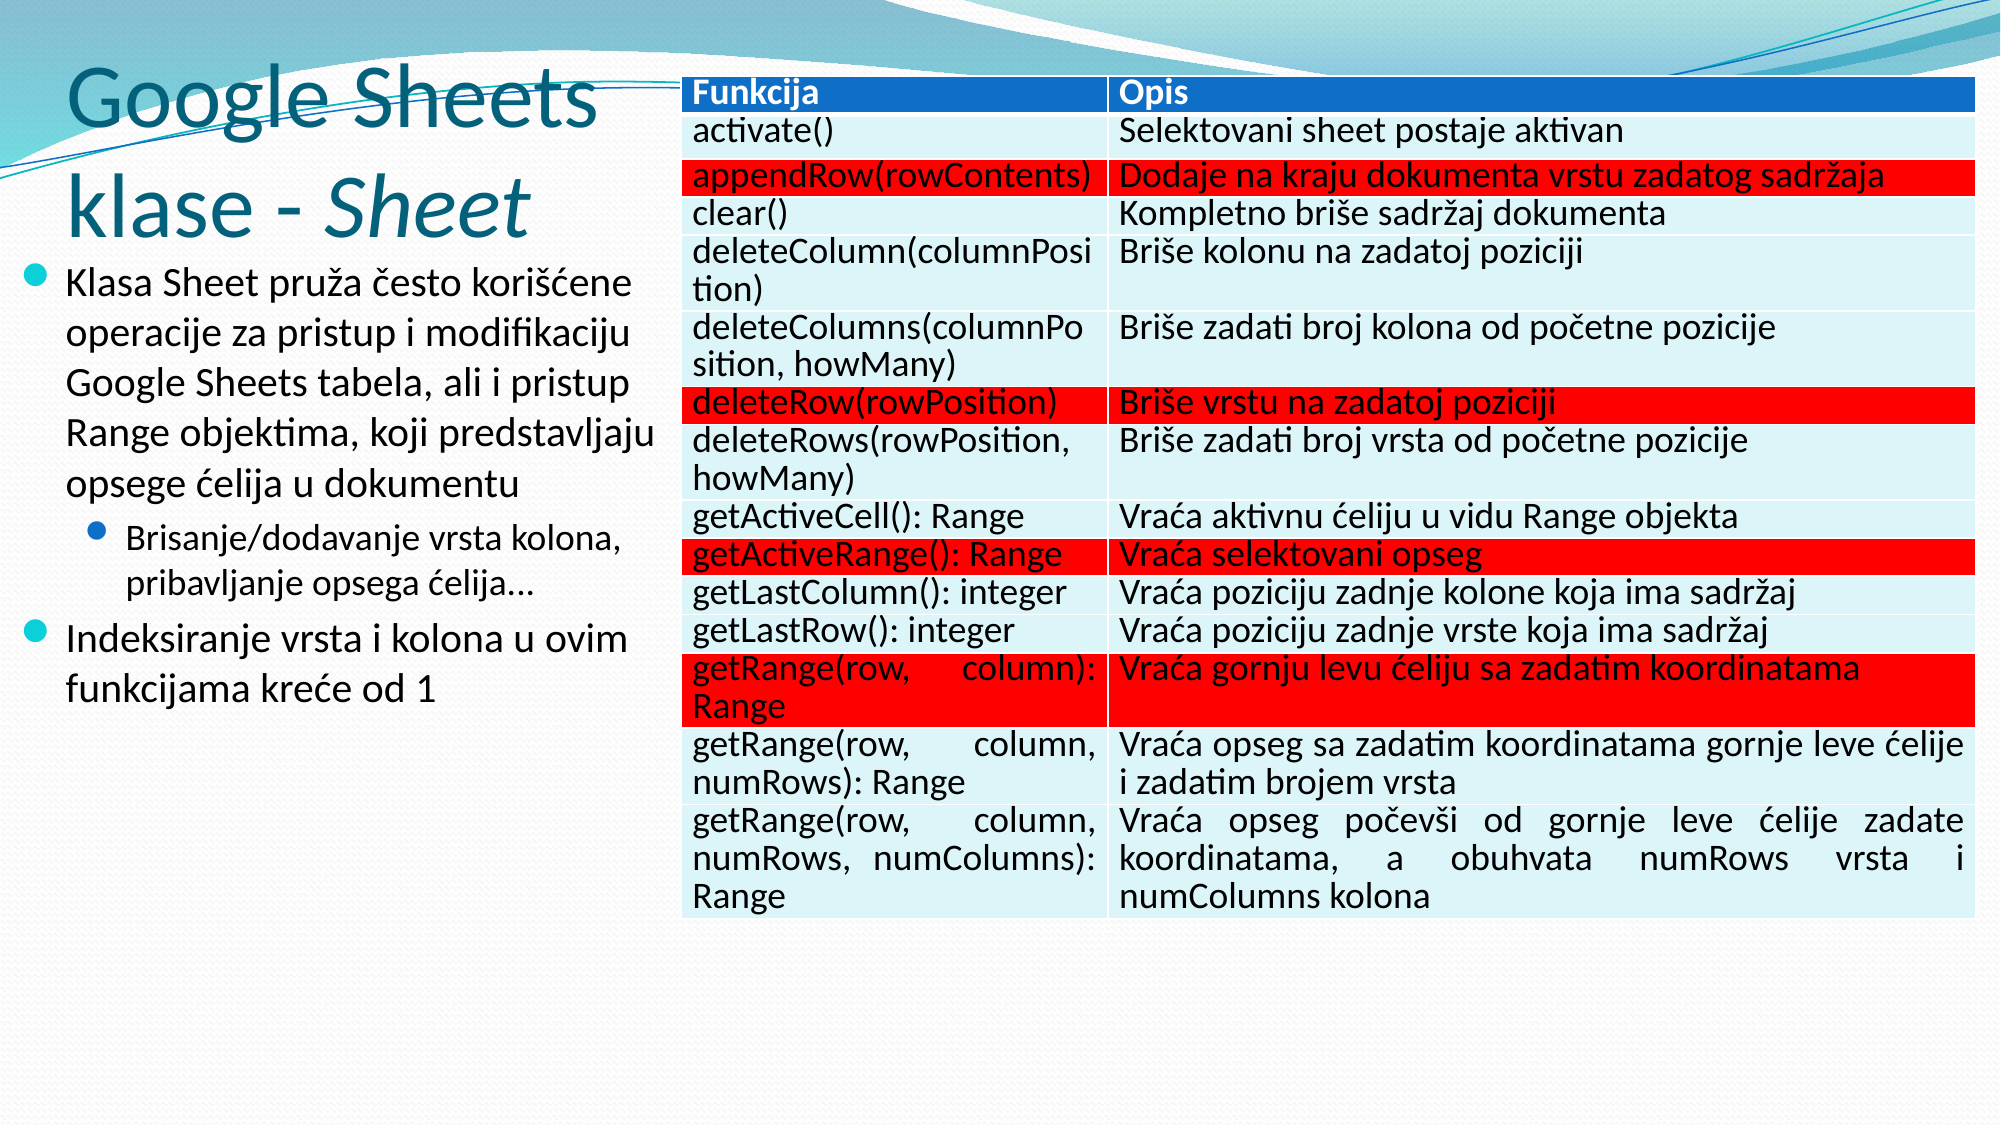

Google Sheets
klase - Sheet
| Funkcija | Opis |
| --- | --- |
| activate() | Selektovani sheet postaje aktivan |
| appendRow(rowContents) | Dodaje na kraju dokumenta vrstu zadatog sadržaja |
| clear() | Kompletno briše sadržaj dokumenta |
| deleteColumn(columnPosition) | Briše kolonu na zadatoj poziciji |
| deleteColumns(columnPosition, howMany) | Briše zadati broj kolona od početne pozicije |
| deleteRow(rowPosition) | Briše vrstu na zadatoj poziciji |
| deleteRows(rowPosition, howMany) | Briše zadati broj vrsta od početne pozicije |
| getActiveCell(): Range | Vraća aktivnu ćeliju u vidu Range objekta |
| getActiveRange(): Range | Vraća selektovani opseg |
| getLastColumn(): integer | Vraća poziciju zadnje kolone koja ima sadržaj |
| getLastRow(): integer | Vraća poziciju zadnje vrste koja ima sadržaj |
| getRange(row, column): Range | Vraća gornju levu ćeliju sa zadatim koordinatama |
| getRange(row, column, numRows): Range | Vraća opseg sa zadatim koordinatama gornje leve ćelije i zadatim brojem vrsta |
| getRange(row, column, numRows, numColumns): Range | Vraća opseg počevši od gornje leve ćelije zadate koordinatama, a obuhvata numRows vrsta i numColumns kolona |
Klasa Sheet pruža često korišćene operacije za pristup i modifikaciju Google Sheets tabela, ali i pristup Range objektima, koji predstavljaju opsege ćelija u dokumentu
Brisanje/dodavanje vrsta kolona, pribavljanje opsega ćelija...
Indeksiranje vrsta i kolona u ovim funkcijama kreće od 1